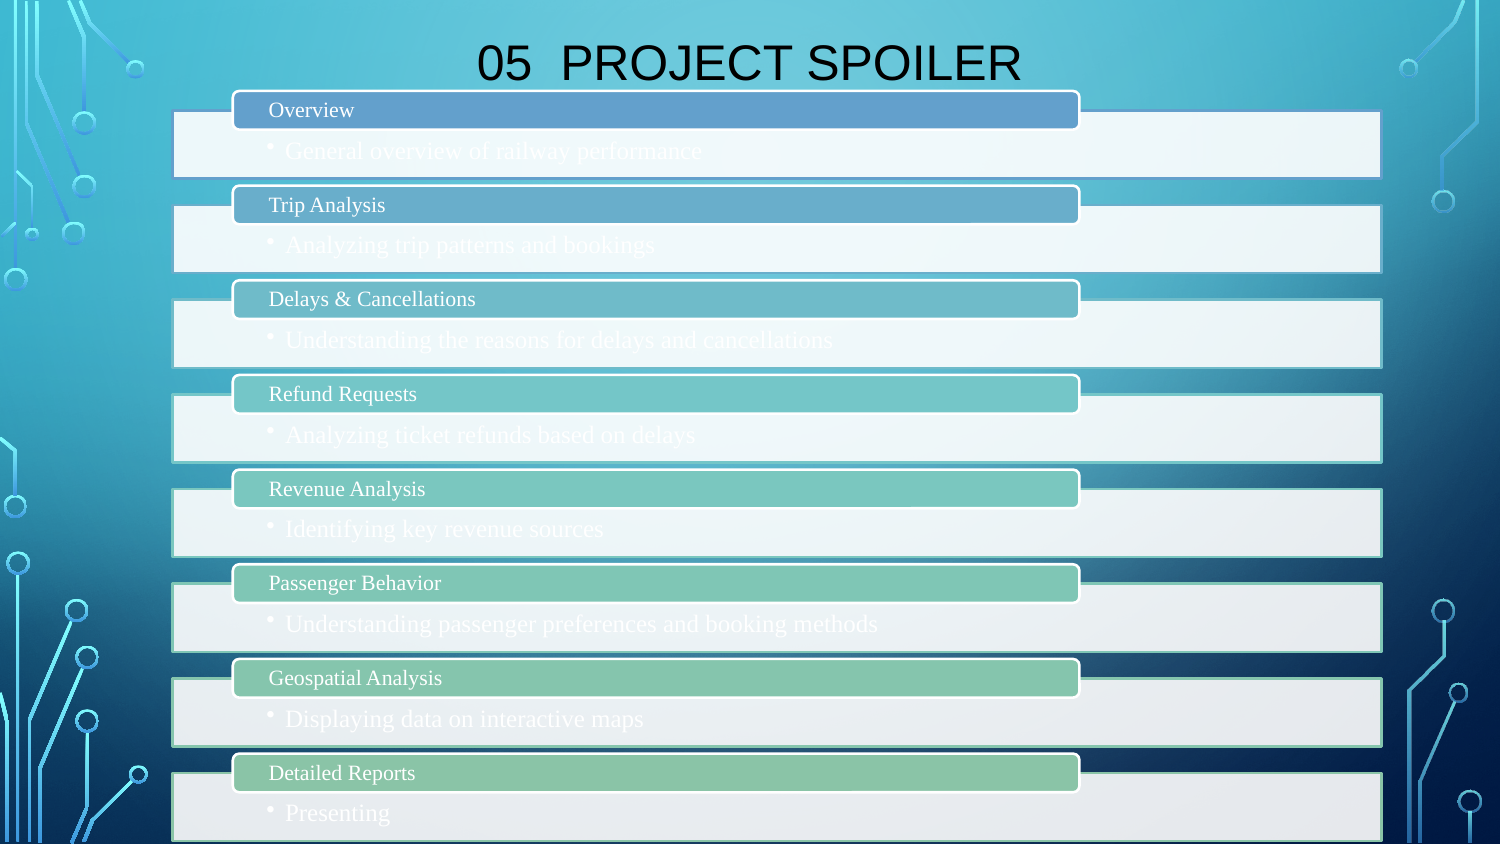

# 05  Project spoiler
General overview of railway performance
Overview
Analyzing trip patterns and bookings
Trip Analysis
Understanding the reasons for delays and cancellations
Delays & Cancellations
Analyzing ticket refunds based on delays
Refund Requests
Identifying key revenue sources
Revenue Analysis
Understanding passenger preferences and booking methods
Passenger Behavior
Displaying data on interactive maps
Geospatial Analysis
Presenting
Detailed Reports